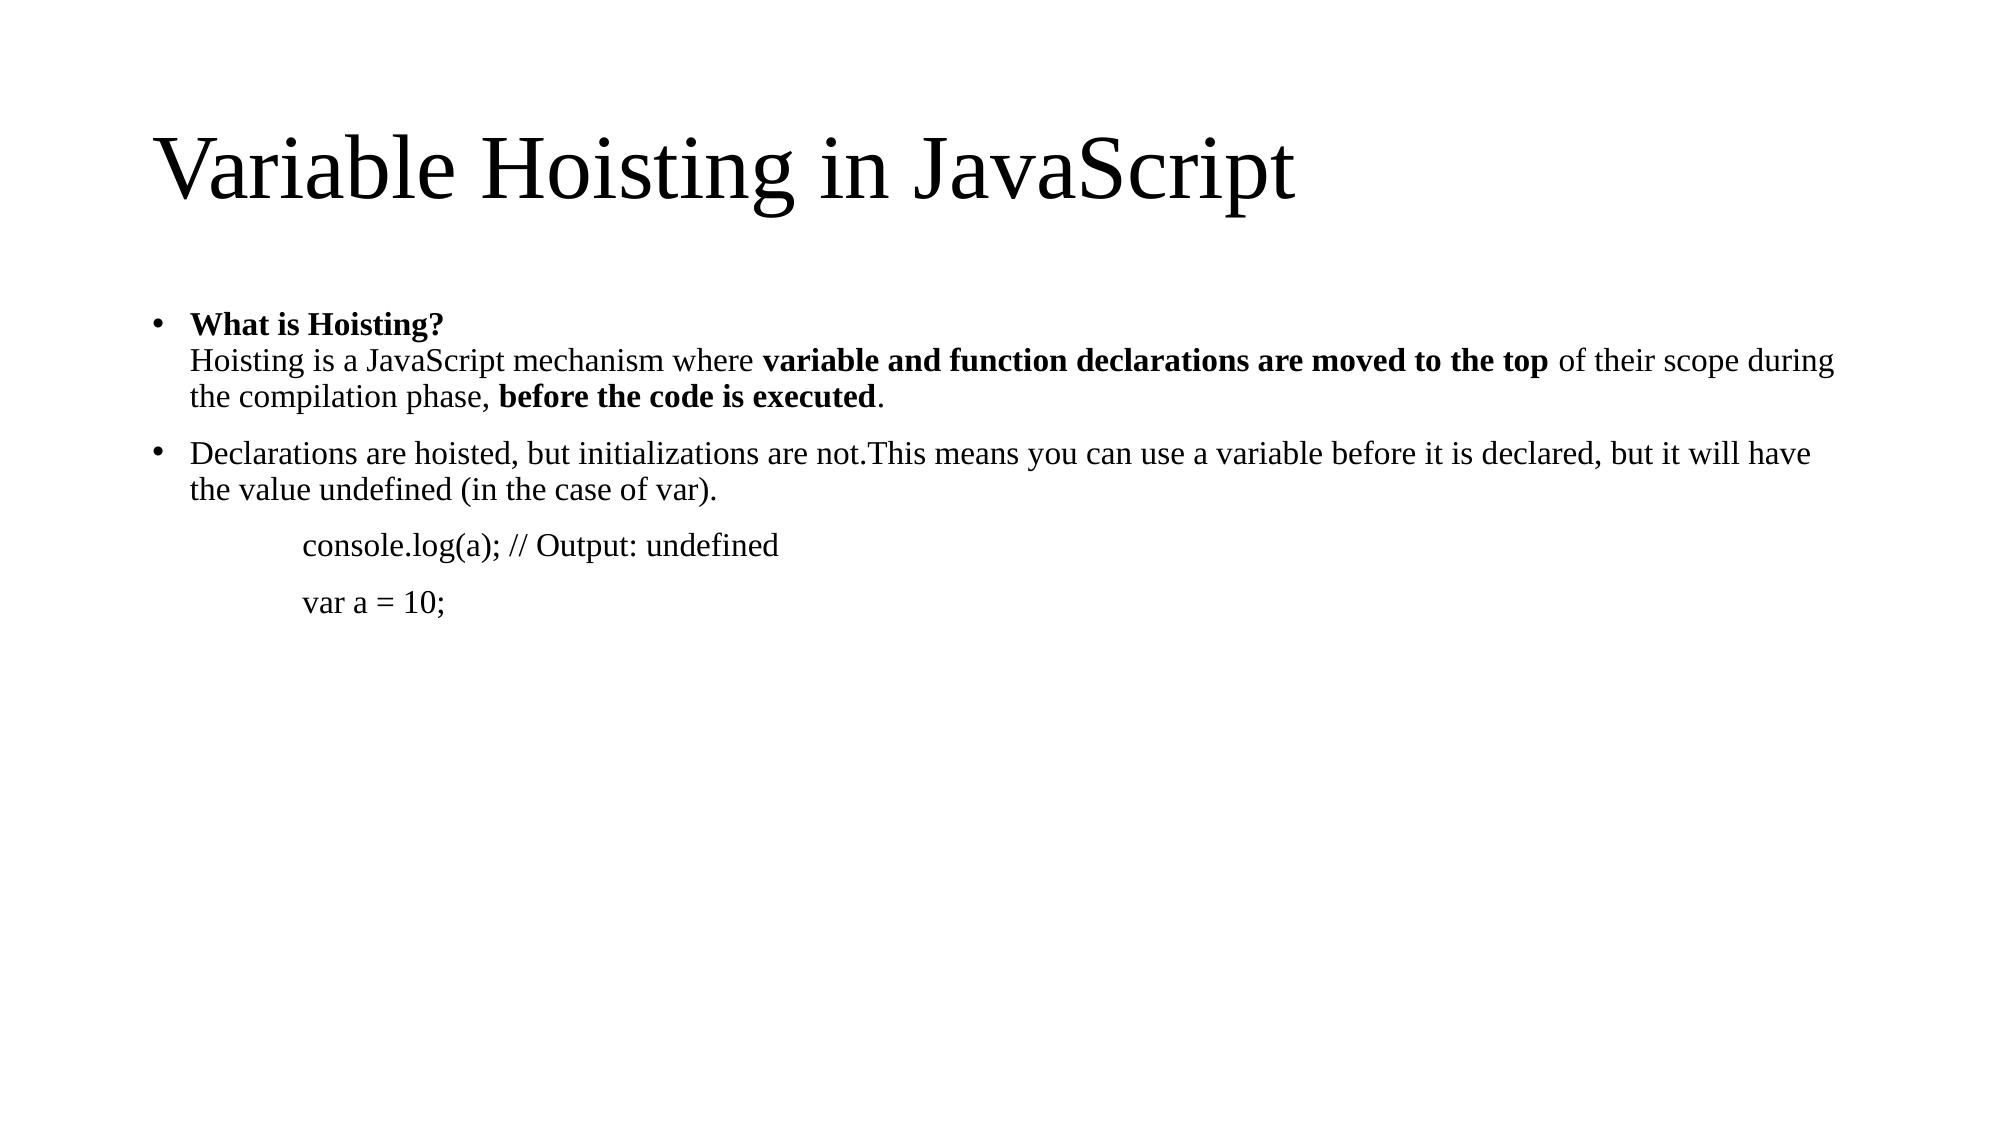

# Variable Hoisting in JavaScript
What is Hoisting?
Hoisting is a JavaScript mechanism where variable and function declarations are moved to the top of their scope during the compilation phase, before the code is executed.
Declarations are hoisted, but initializations are not.This means you can use a variable before it is declared, but it will have the value undefined (in the case of var).
	console.log(a); // Output: undefined
	var a = 10;